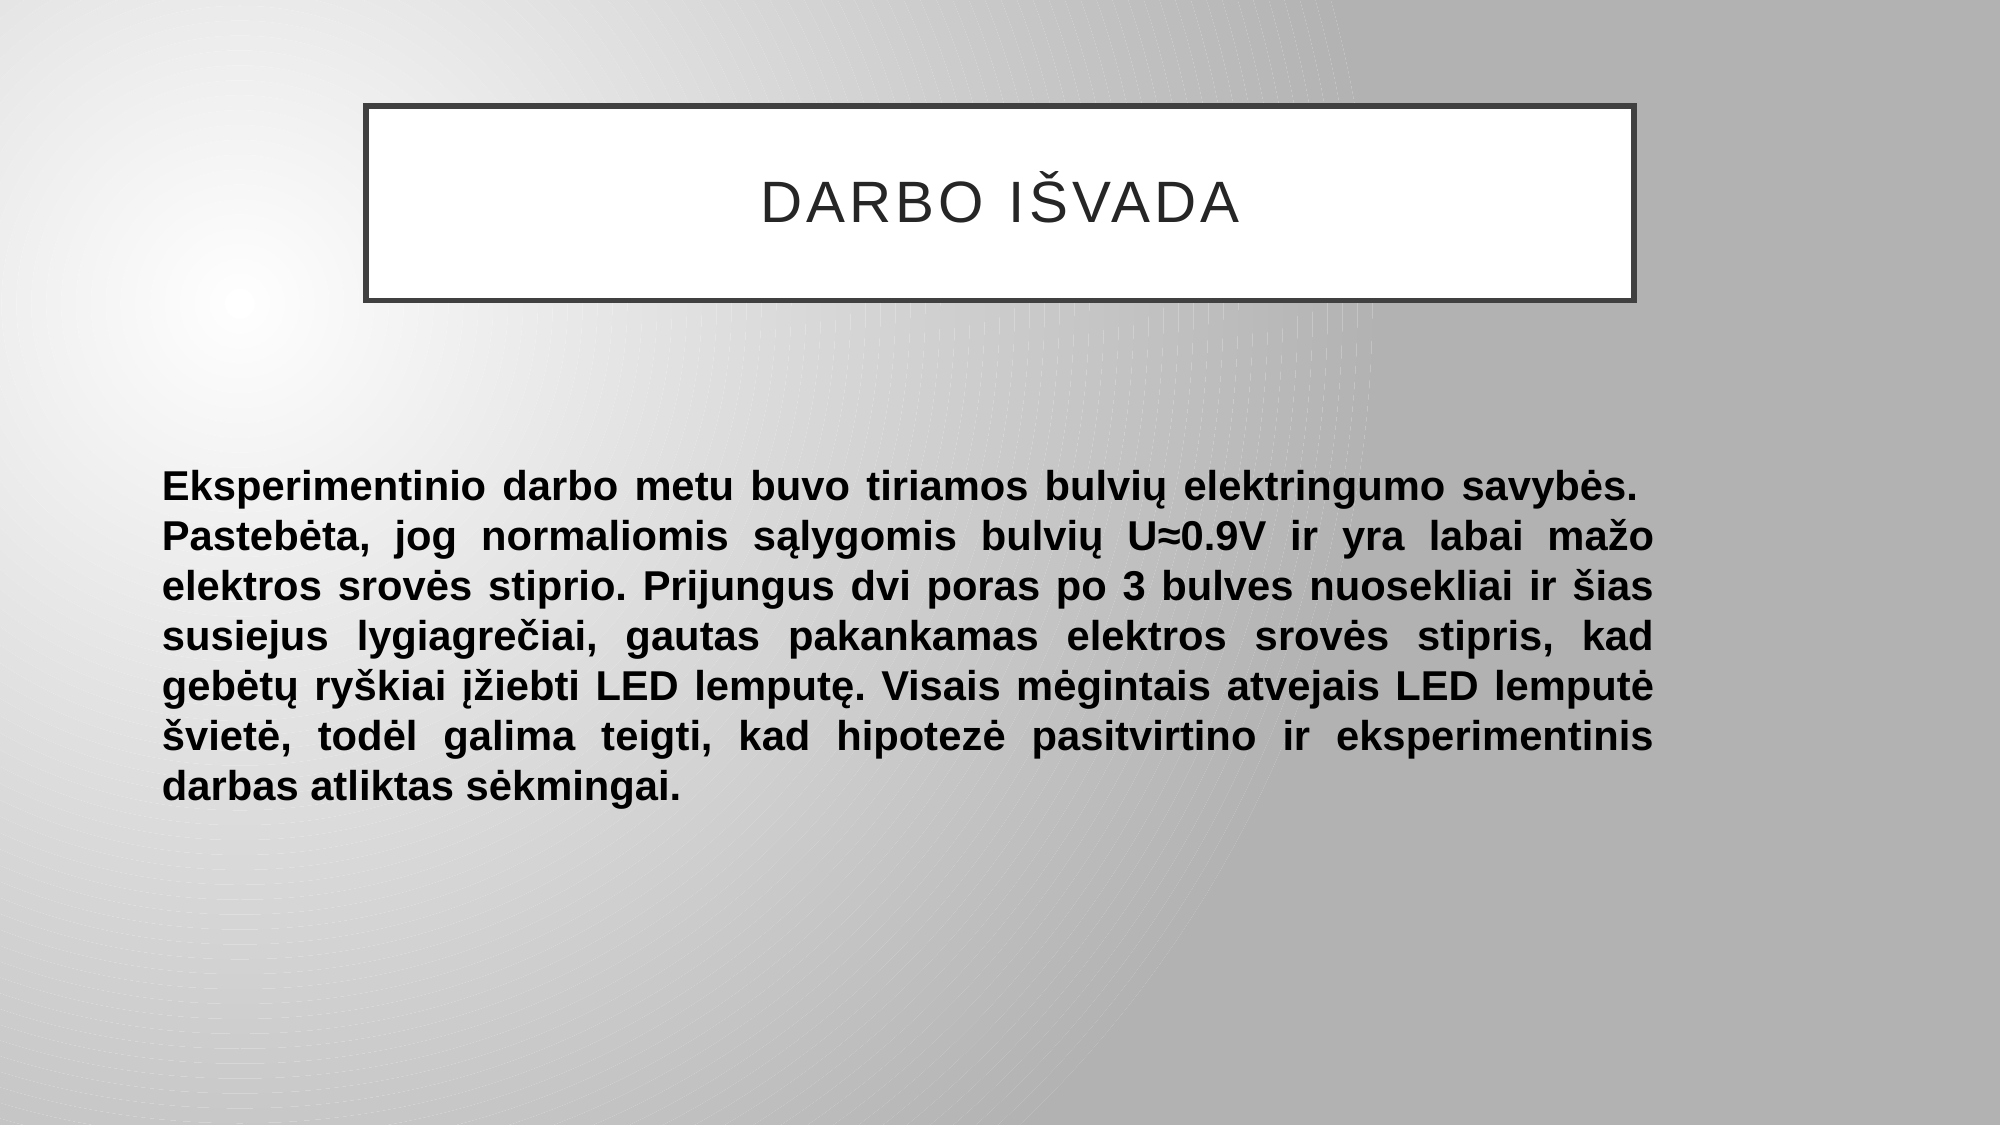

# Darbo Išvada
Eksperimentinio darbo metu buvo tiriamos bulvių elektringumo savybės.  Pastebėta, jog normaliomis sąlygomis bulvių U≈0.9V ir yra labai mažo elektros srovės stiprio. Prijungus dvi poras po 3 bulves nuosekliai ir šias susiejus lygiagrečiai, gautas pakankamas elektros srovės stipris, kad gebėtų ryškiai įžiebti LED lemputę. Visais mėgintais atvejais LED lemputė švietė, todėl galima teigti, kad hipotezė pasitvirtino ir eksperimentinis darbas atliktas sėkmingai.